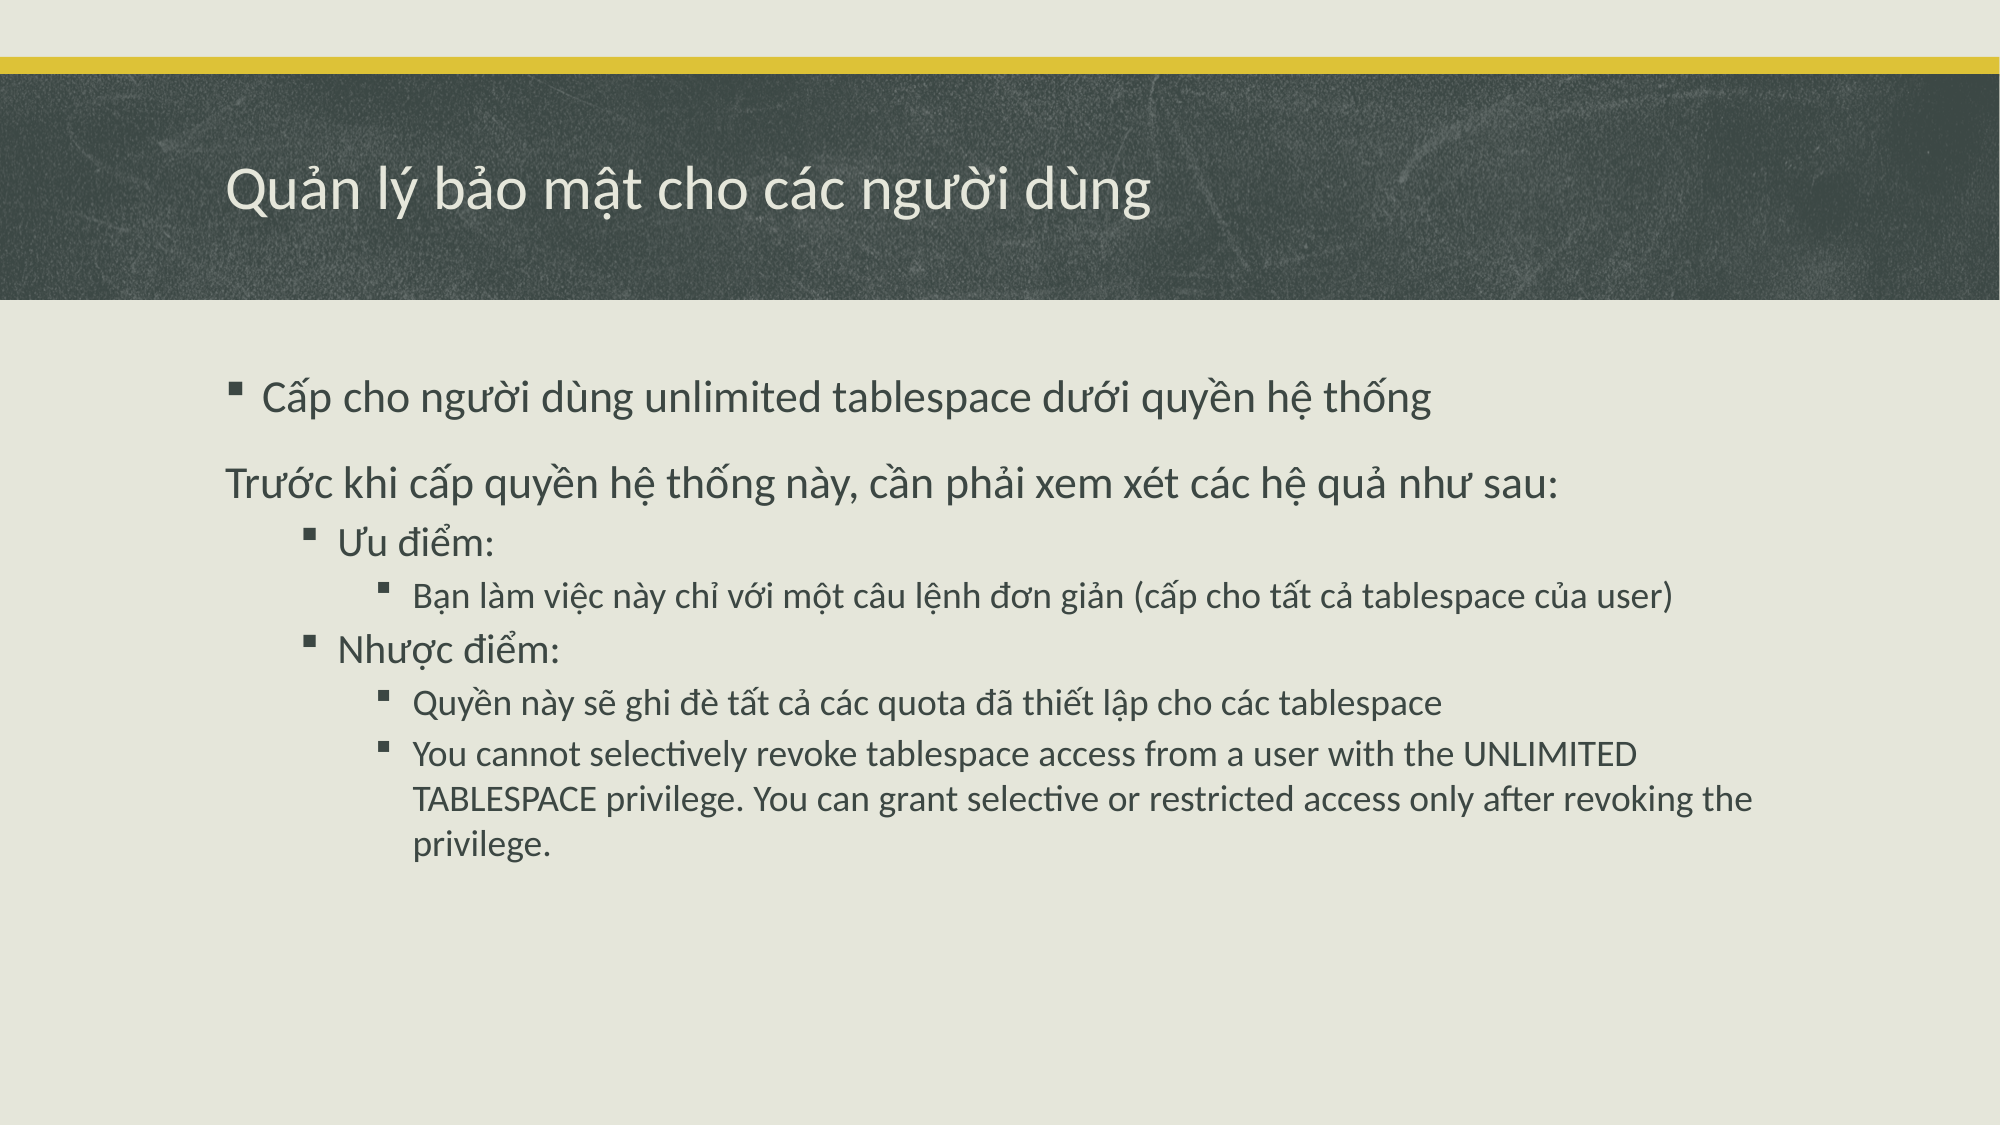

# Quản lý bảo mật cho các người dùng
Cấp cho người dùng unlimited tablespace dưới quyền hệ thống
Trước khi cấp quyền hệ thống này, cần phải xem xét các hệ quả như sau:
Ưu điểm:
Bạn làm việc này chỉ với một câu lệnh đơn giản (cấp cho tất cả tablespace của user)
Nhược điểm:
Quyền này sẽ ghi đè tất cả các quota đã thiết lập cho các tablespace
You cannot selectively revoke tablespace access from a user with the UNLIMITED TABLESPACE privilege. You can grant selective or restricted access only after revoking the privilege.